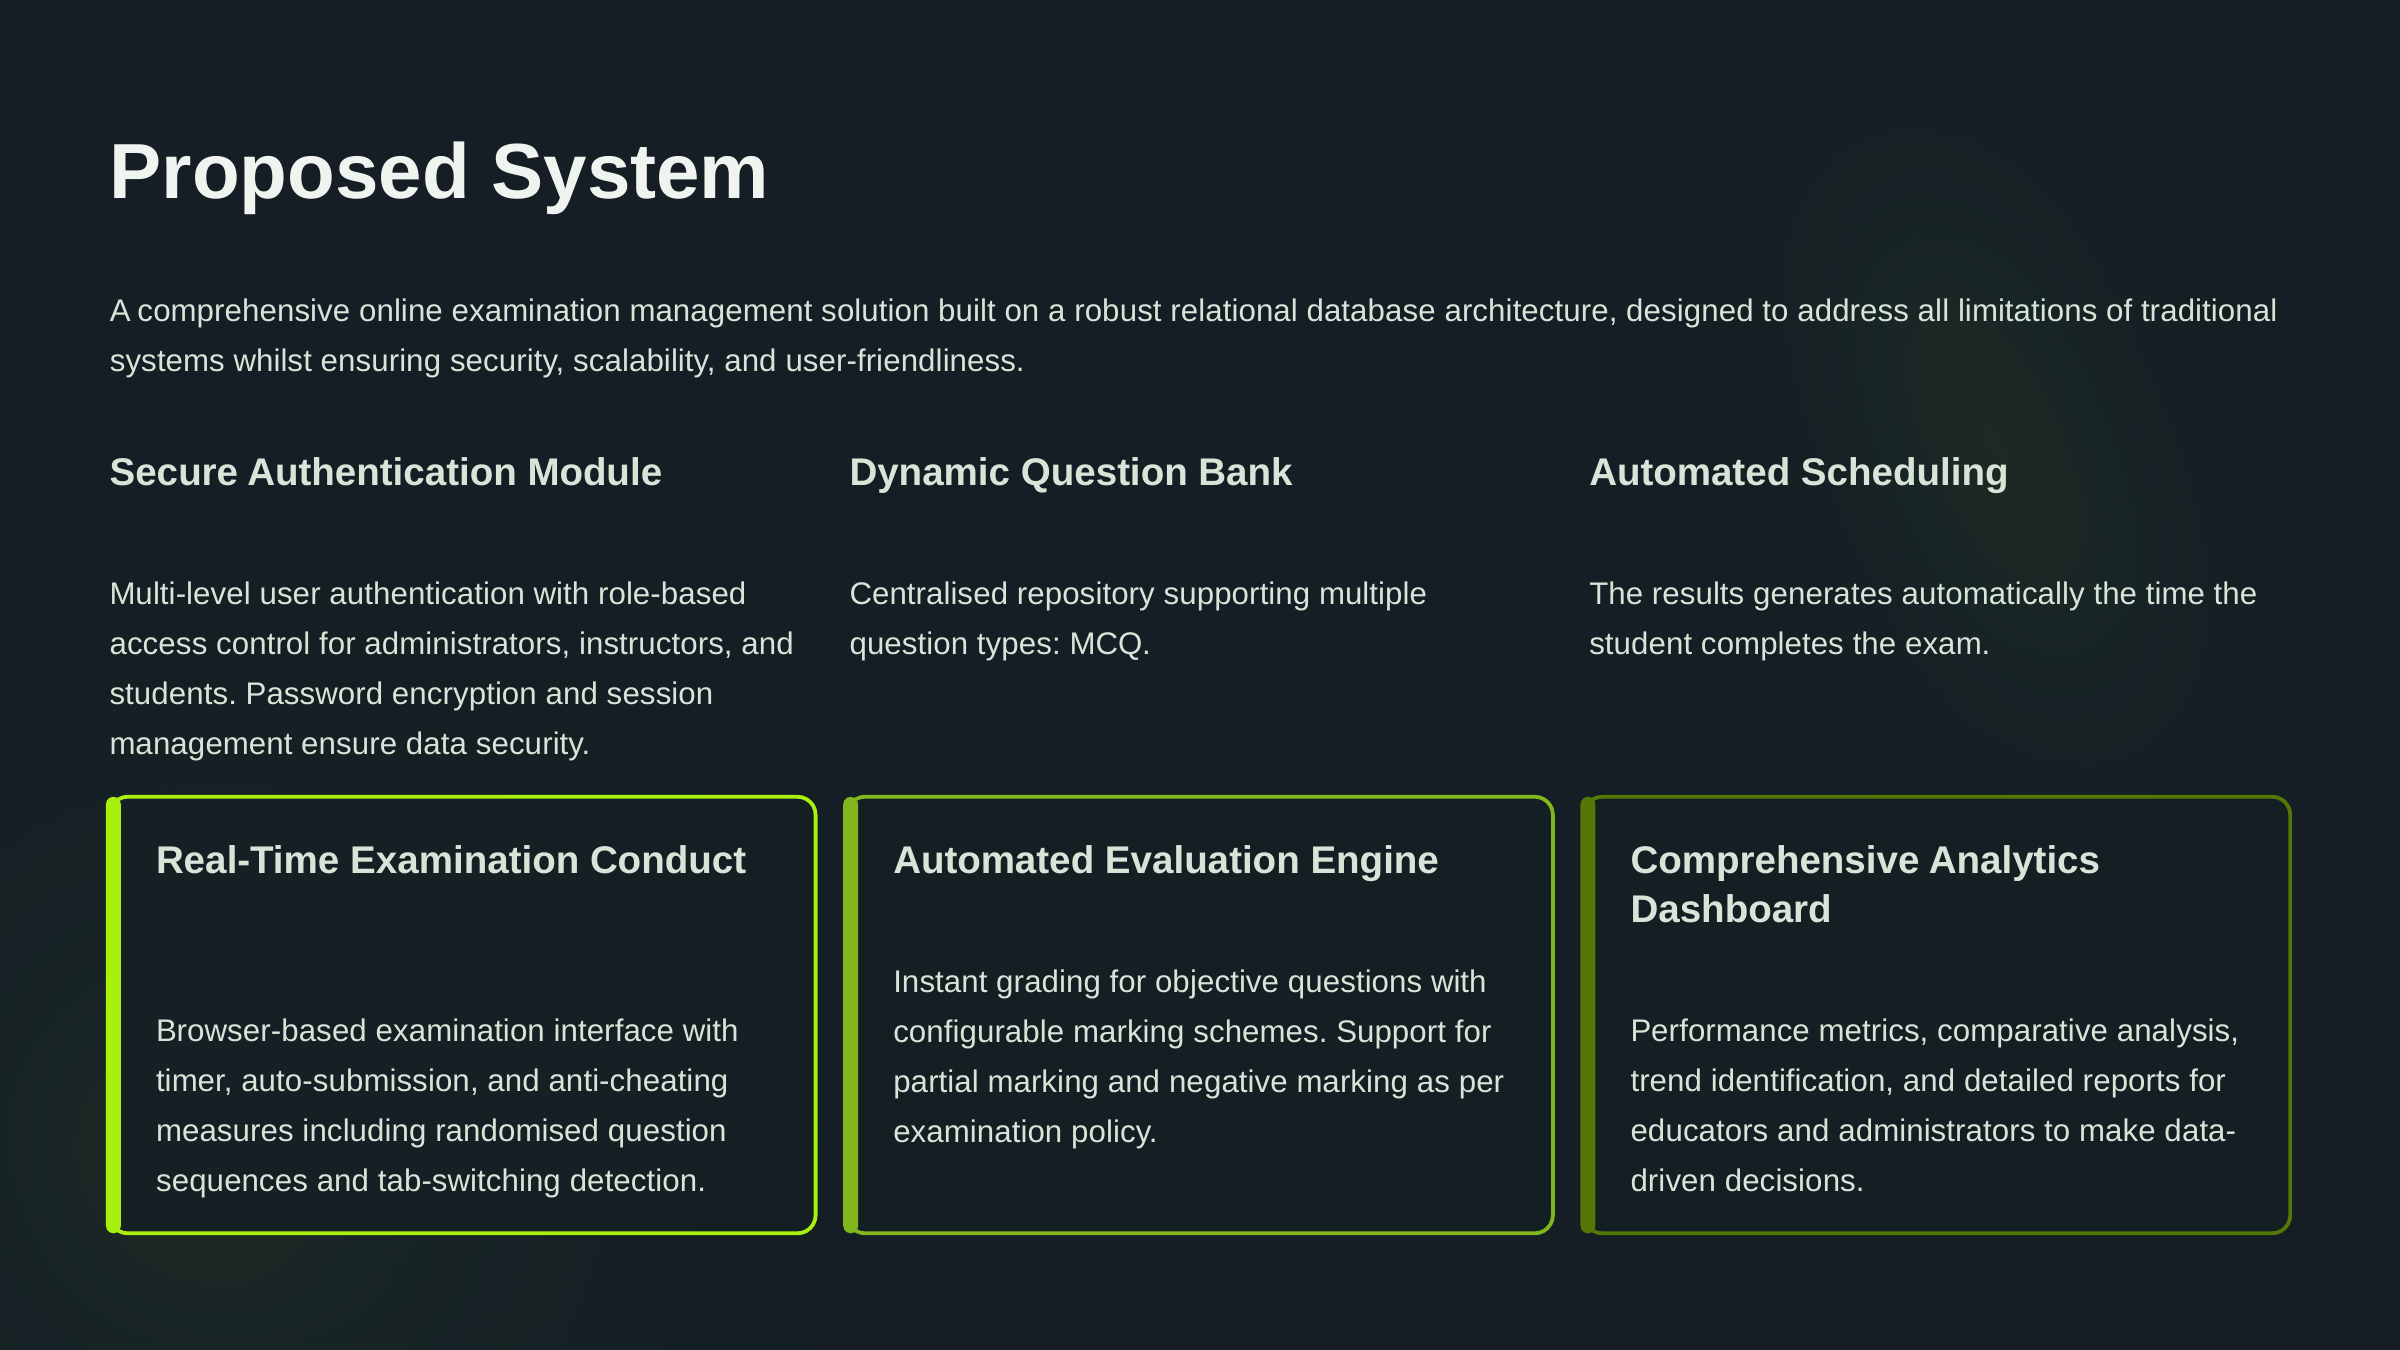

Proposed System
A comprehensive online examination management solution built on a robust relational database architecture, designed to address all limitations of traditional systems whilst ensuring security, scalability, and user-friendliness.
Secure Authentication Module
Dynamic Question Bank
Automated Scheduling
Multi-level user authentication with role-based access control for administrators, instructors, and students. Password encryption and session management ensure data security.
Centralised repository supporting multiple question types: MCQ.
The results generates automatically the time the student completes the exam.

Real-Time Examination Conduct
Automated Evaluation Engine
Comprehensive Analytics Dashboard
Instant grading for objective questions with configurable marking schemes. Support for partial marking and negative marking as per examination policy.
Browser-based examination interface with timer, auto-submission, and anti-cheating measures including randomised question sequences and tab-switching detection.
Performance metrics, comparative analysis, trend identification, and detailed reports for educators and administrators to make data-driven decisions.